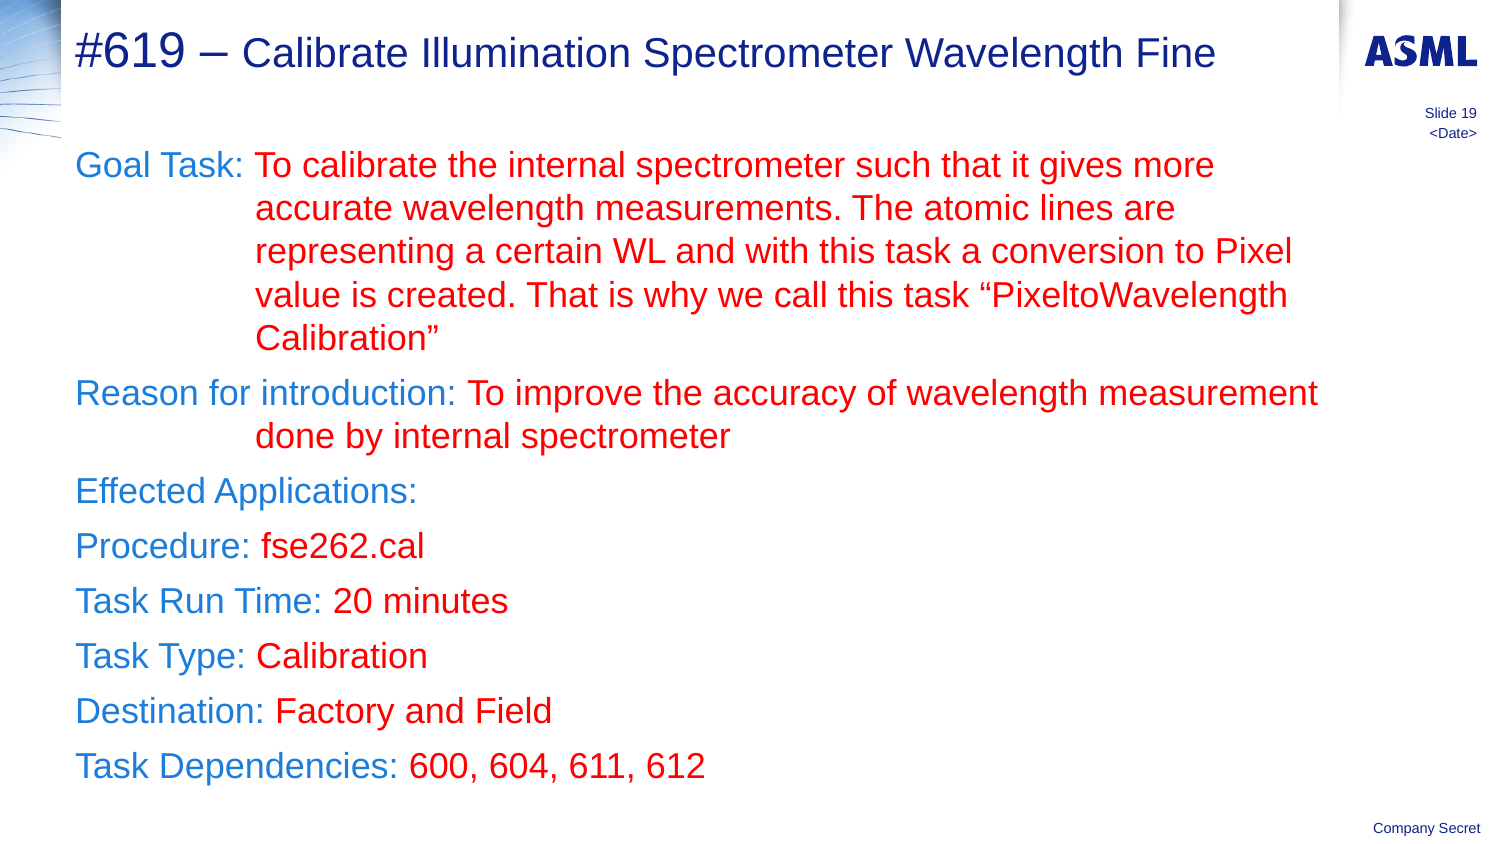

# #619 – Calibrate Illumination Spectrometer Wavelength Fine
Slide 19
<Date>
Goal Task: To calibrate the internal spectrometer such that it gives more accurate wavelength measurements. The atomic lines are representing a certain WL and with this task a conversion to Pixel value is created. That is why we call this task “PixeltoWavelength Calibration”
Reason for introduction: To improve the accuracy of wavelength measurement done by internal spectrometer
Effected Applications:
Procedure: fse262.cal
Task Run Time: 20 minutes
Task Type: Calibration
Destination: Factory and Field
Task Dependencies: 600, 604, 611, 612